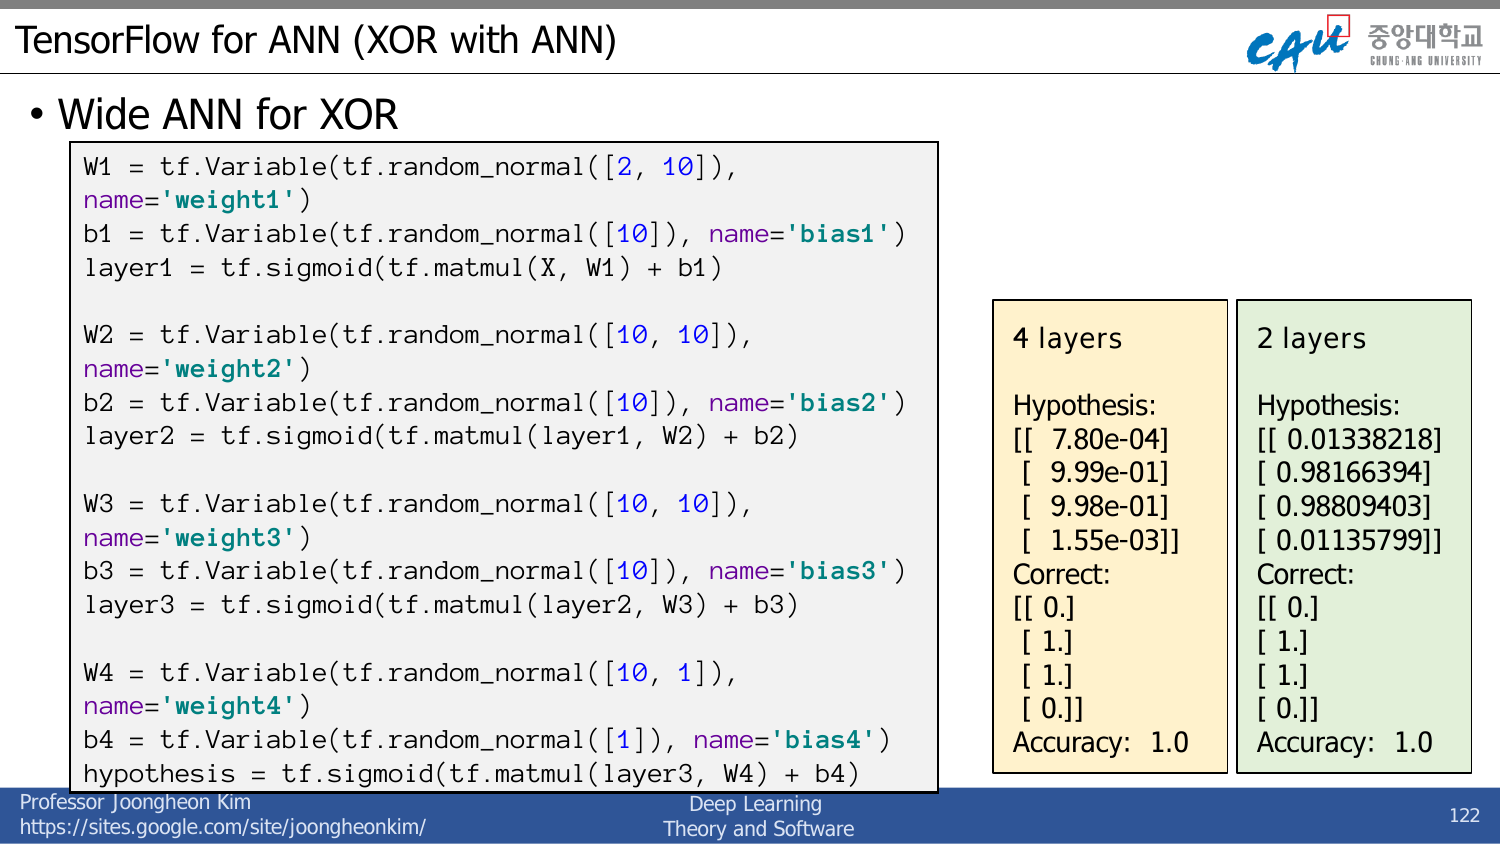

# TensorFlow for ANN (XOR with ANN)
Wide ANN for XOR
W1 = tf.Variable(tf.random_normal([2, 10]), name='weight1')
b1 = tf.Variable(tf.random_normal([10]), name='bias1')
layer1 = tf.sigmoid(tf.matmul(X, W1) + b1)

W2 = tf.Variable(tf.random_normal([10, 10]), name='weight2')
b2 = tf.Variable(tf.random_normal([10]), name='bias2')
layer2 = tf.sigmoid(tf.matmul(layer1, W2) + b2)

W3 = tf.Variable(tf.random_normal([10, 10]), name='weight3')
b3 = tf.Variable(tf.random_normal([10]), name='bias3')
layer3 = tf.sigmoid(tf.matmul(layer2, W3) + b3)

W4 = tf.Variable(tf.random_normal([10, 1]), name='weight4')
b4 = tf.Variable(tf.random_normal([1]), name='bias4')
hypothesis = tf.sigmoid(tf.matmul(layer3, W4) + b4)
4 layers

Hypothesis:
[[  7.80e-04]
 [  9.99e-01]
 [  9.98e-01]
 [  1.55e-03]]
Correct:
[[ 0.]
 [ 1.]
 [ 1.]
 [ 0.]]
Accuracy:  1.0

2 layers
Hypothesis:
[[ 0.01338218]
[ 0.98166394]
[ 0.98809403]
[ 0.01135799]]
Correct:
[[ 0.]
[ 1.]
[ 1.]
[ 0.]]
Accuracy:  1.0
122